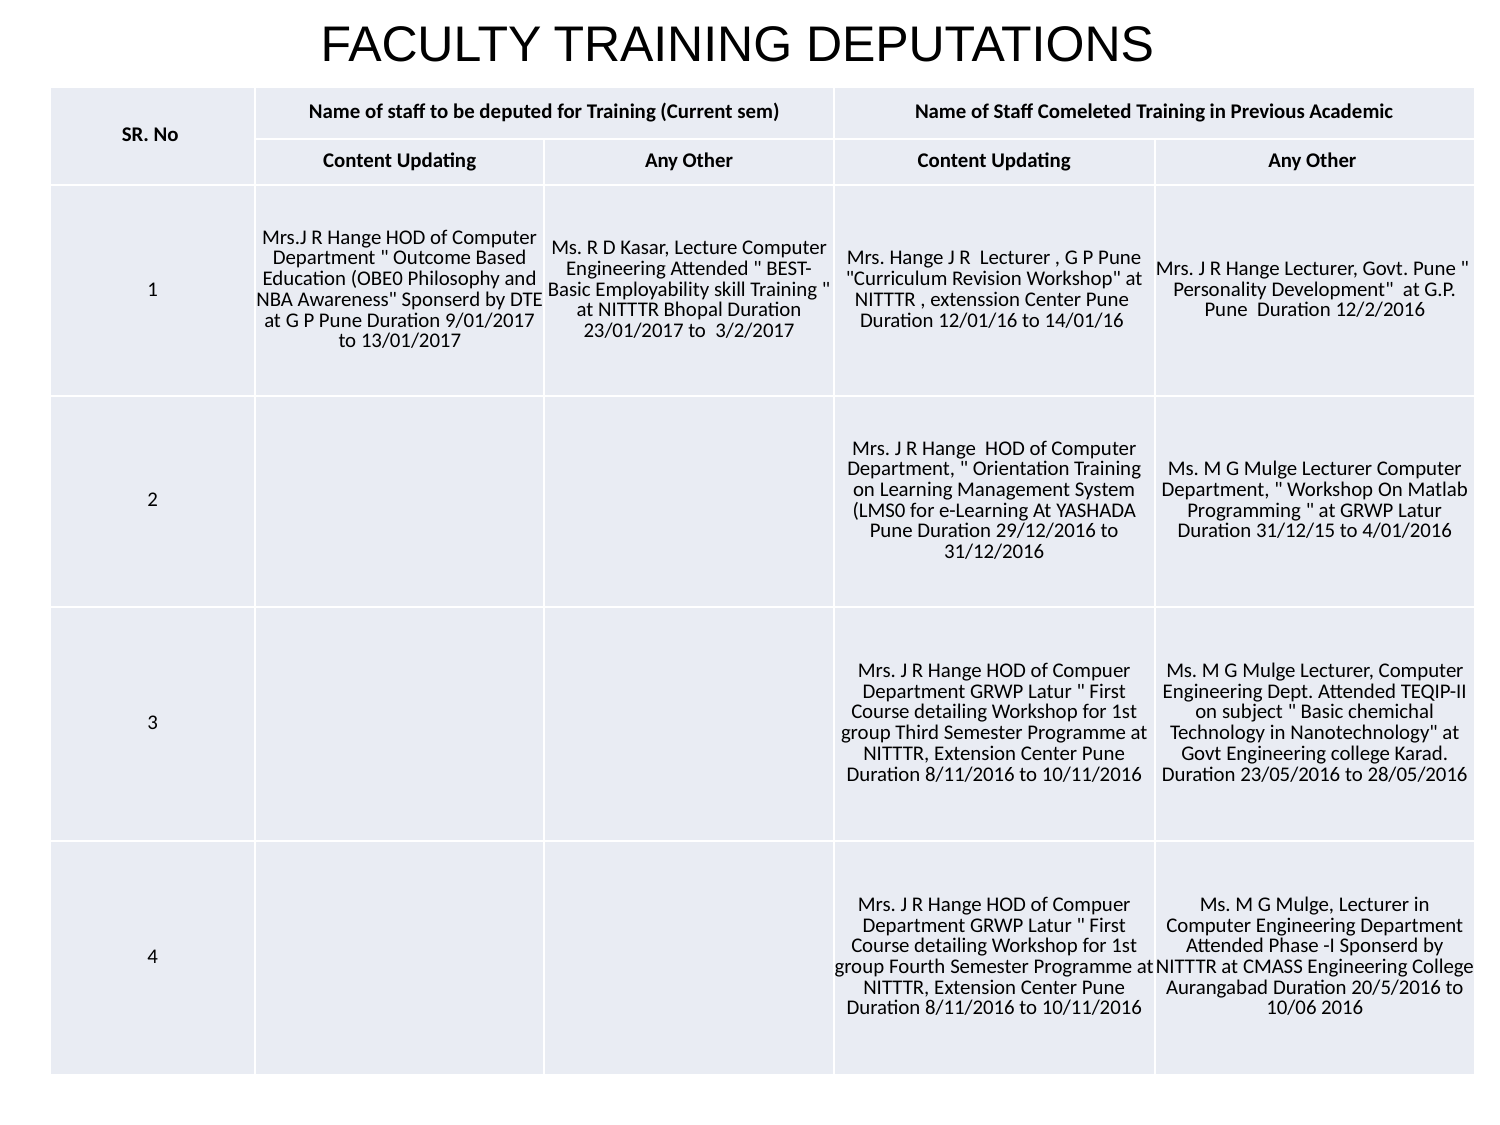

# FACULTY TRAINING DEPUTATIONS
| SR. No | Name of staff to be deputed for Training (Current sem) |  | Name of Staff Comeleted Training in Previous Academic |  |
| --- | --- | --- | --- | --- |
|  | Content Updating | Any Other | Content Updating | Any Other |
| 1 | Mrs.J R Hange HOD of Computer Department " Outcome Based Education (OBE0 Philosophy and NBA Awareness" Sponserd by DTE at G P Pune Duration 9/01/2017 to 13/01/2017 | Ms. R D Kasar, Lecture Computer Engineering Attended " BEST- Basic Employability skill Training " at NITTTR Bhopal Duration 23/01/2017 to 3/2/2017 | Mrs. Hange J R Lecturer , G P Pune "Curriculum Revision Workshop" at NITTTR , extenssion Center Pune Duration 12/01/16 to 14/01/16 | Mrs. J R Hange Lecturer, Govt. Pune " Personality Development" at G.P. Pune Duration 12/2/2016 |
| 2 |  |  | Mrs. J R Hange HOD of Computer Department, " Orientation Training on Learning Management System (LMS0 for e-Learning At YASHADA Pune Duration 29/12/2016 to 31/12/2016 | Ms. M G Mulge Lecturer Computer Department, " Workshop On Matlab Programming " at GRWP Latur Duration 31/12/15 to 4/01/2016 |
| 3 |  |  | Mrs. J R Hange HOD of Compuer Department GRWP Latur " First Course detailing Workshop for 1st group Third Semester Programme at NITTTR, Extension Center Pune Duration 8/11/2016 to 10/11/2016 | Ms. M G Mulge Lecturer, Computer Engineering Dept. Attended TEQIP-II on subject " Basic chemichal Technology in Nanotechnology" at Govt Engineering college Karad. Duration 23/05/2016 to 28/05/2016 |
| 4 |  |  | Mrs. J R Hange HOD of Compuer Department GRWP Latur " First Course detailing Workshop for 1st group Fourth Semester Programme at NITTTR, Extension Center Pune Duration 8/11/2016 to 10/11/2016 | Ms. M G Mulge, Lecturer in Computer Engineering Department Attended Phase -I Sponserd by NITTTR at CMASS Engineering College Aurangabad Duration 20/5/2016 to 10/06 2016 |